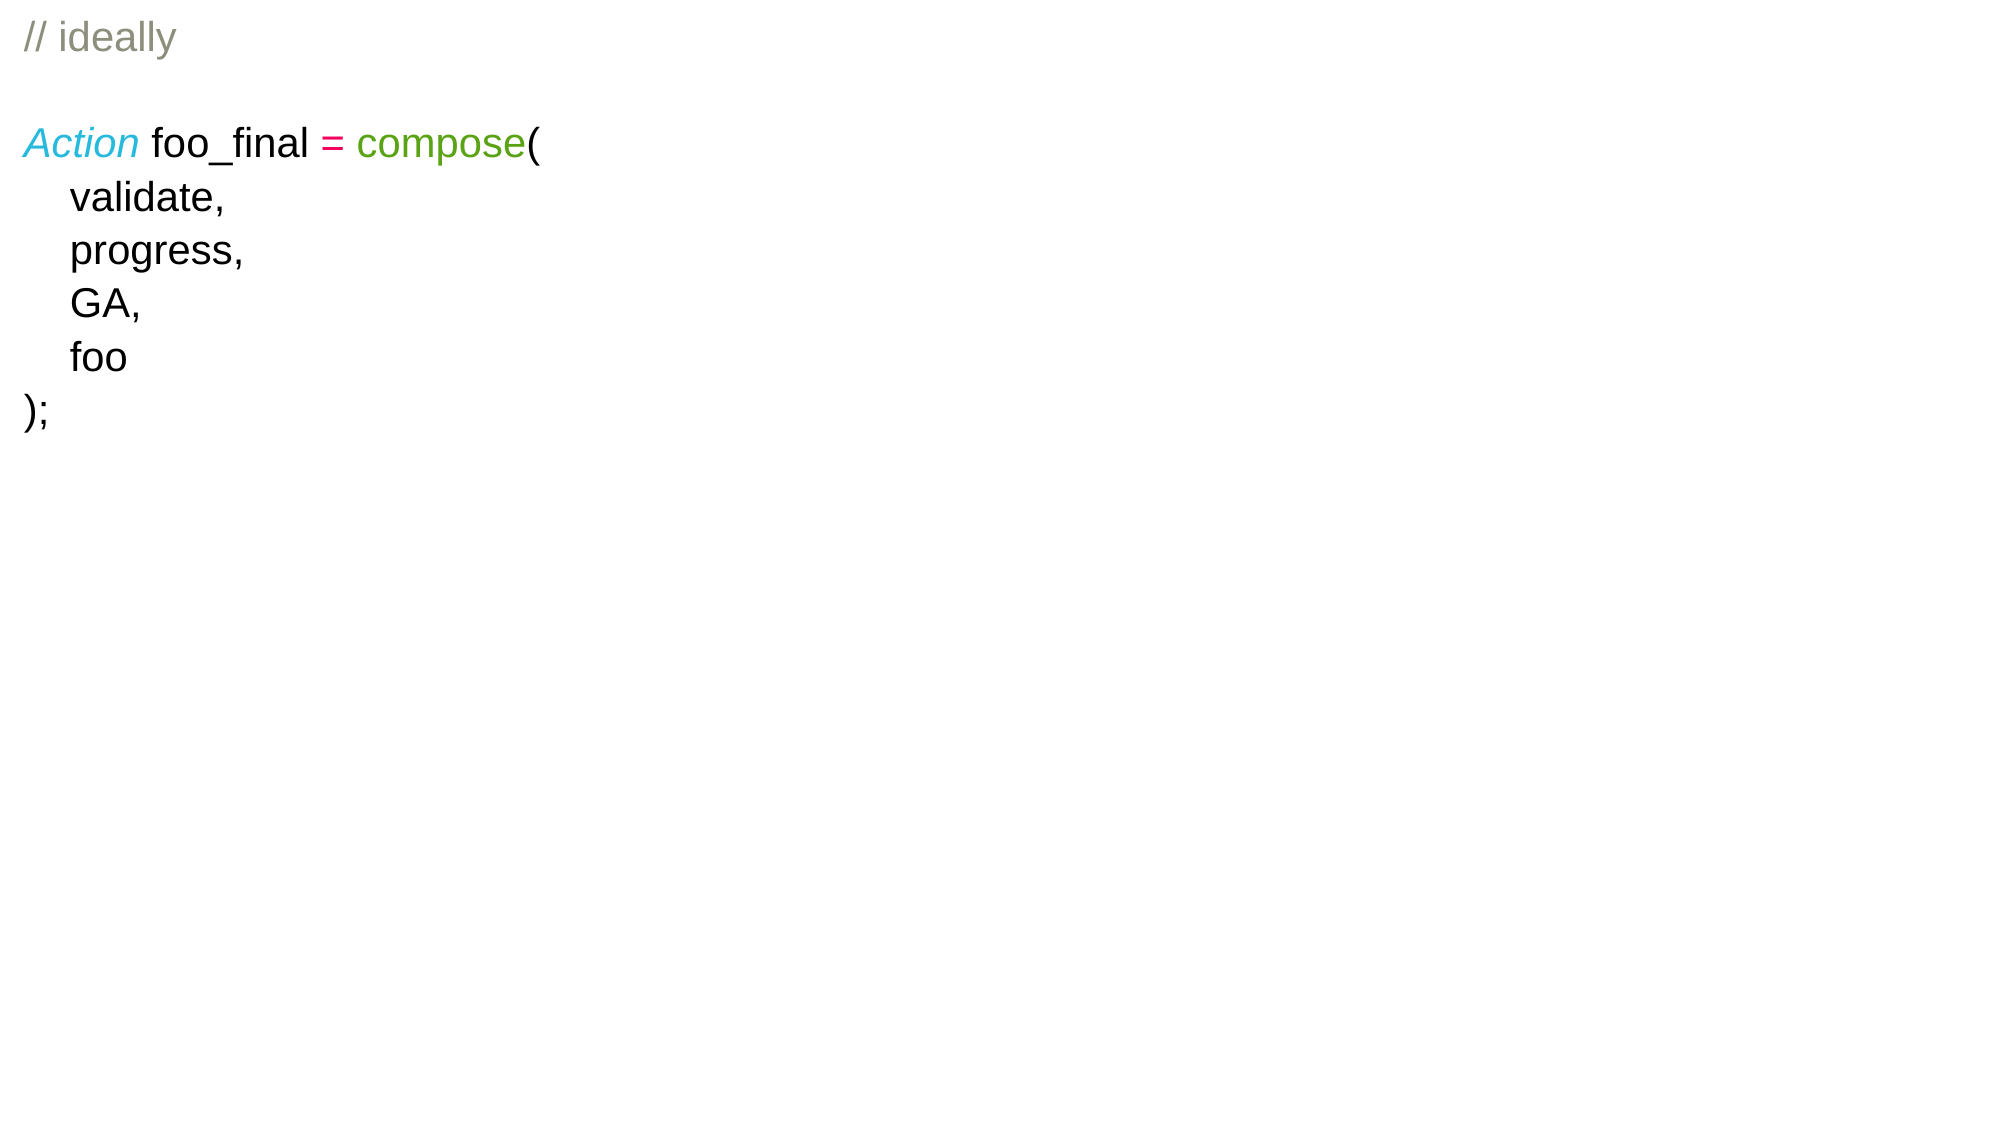

// ideally

Action foo_final = compose(
    validate,
    progress,
    GA,
    foo
);